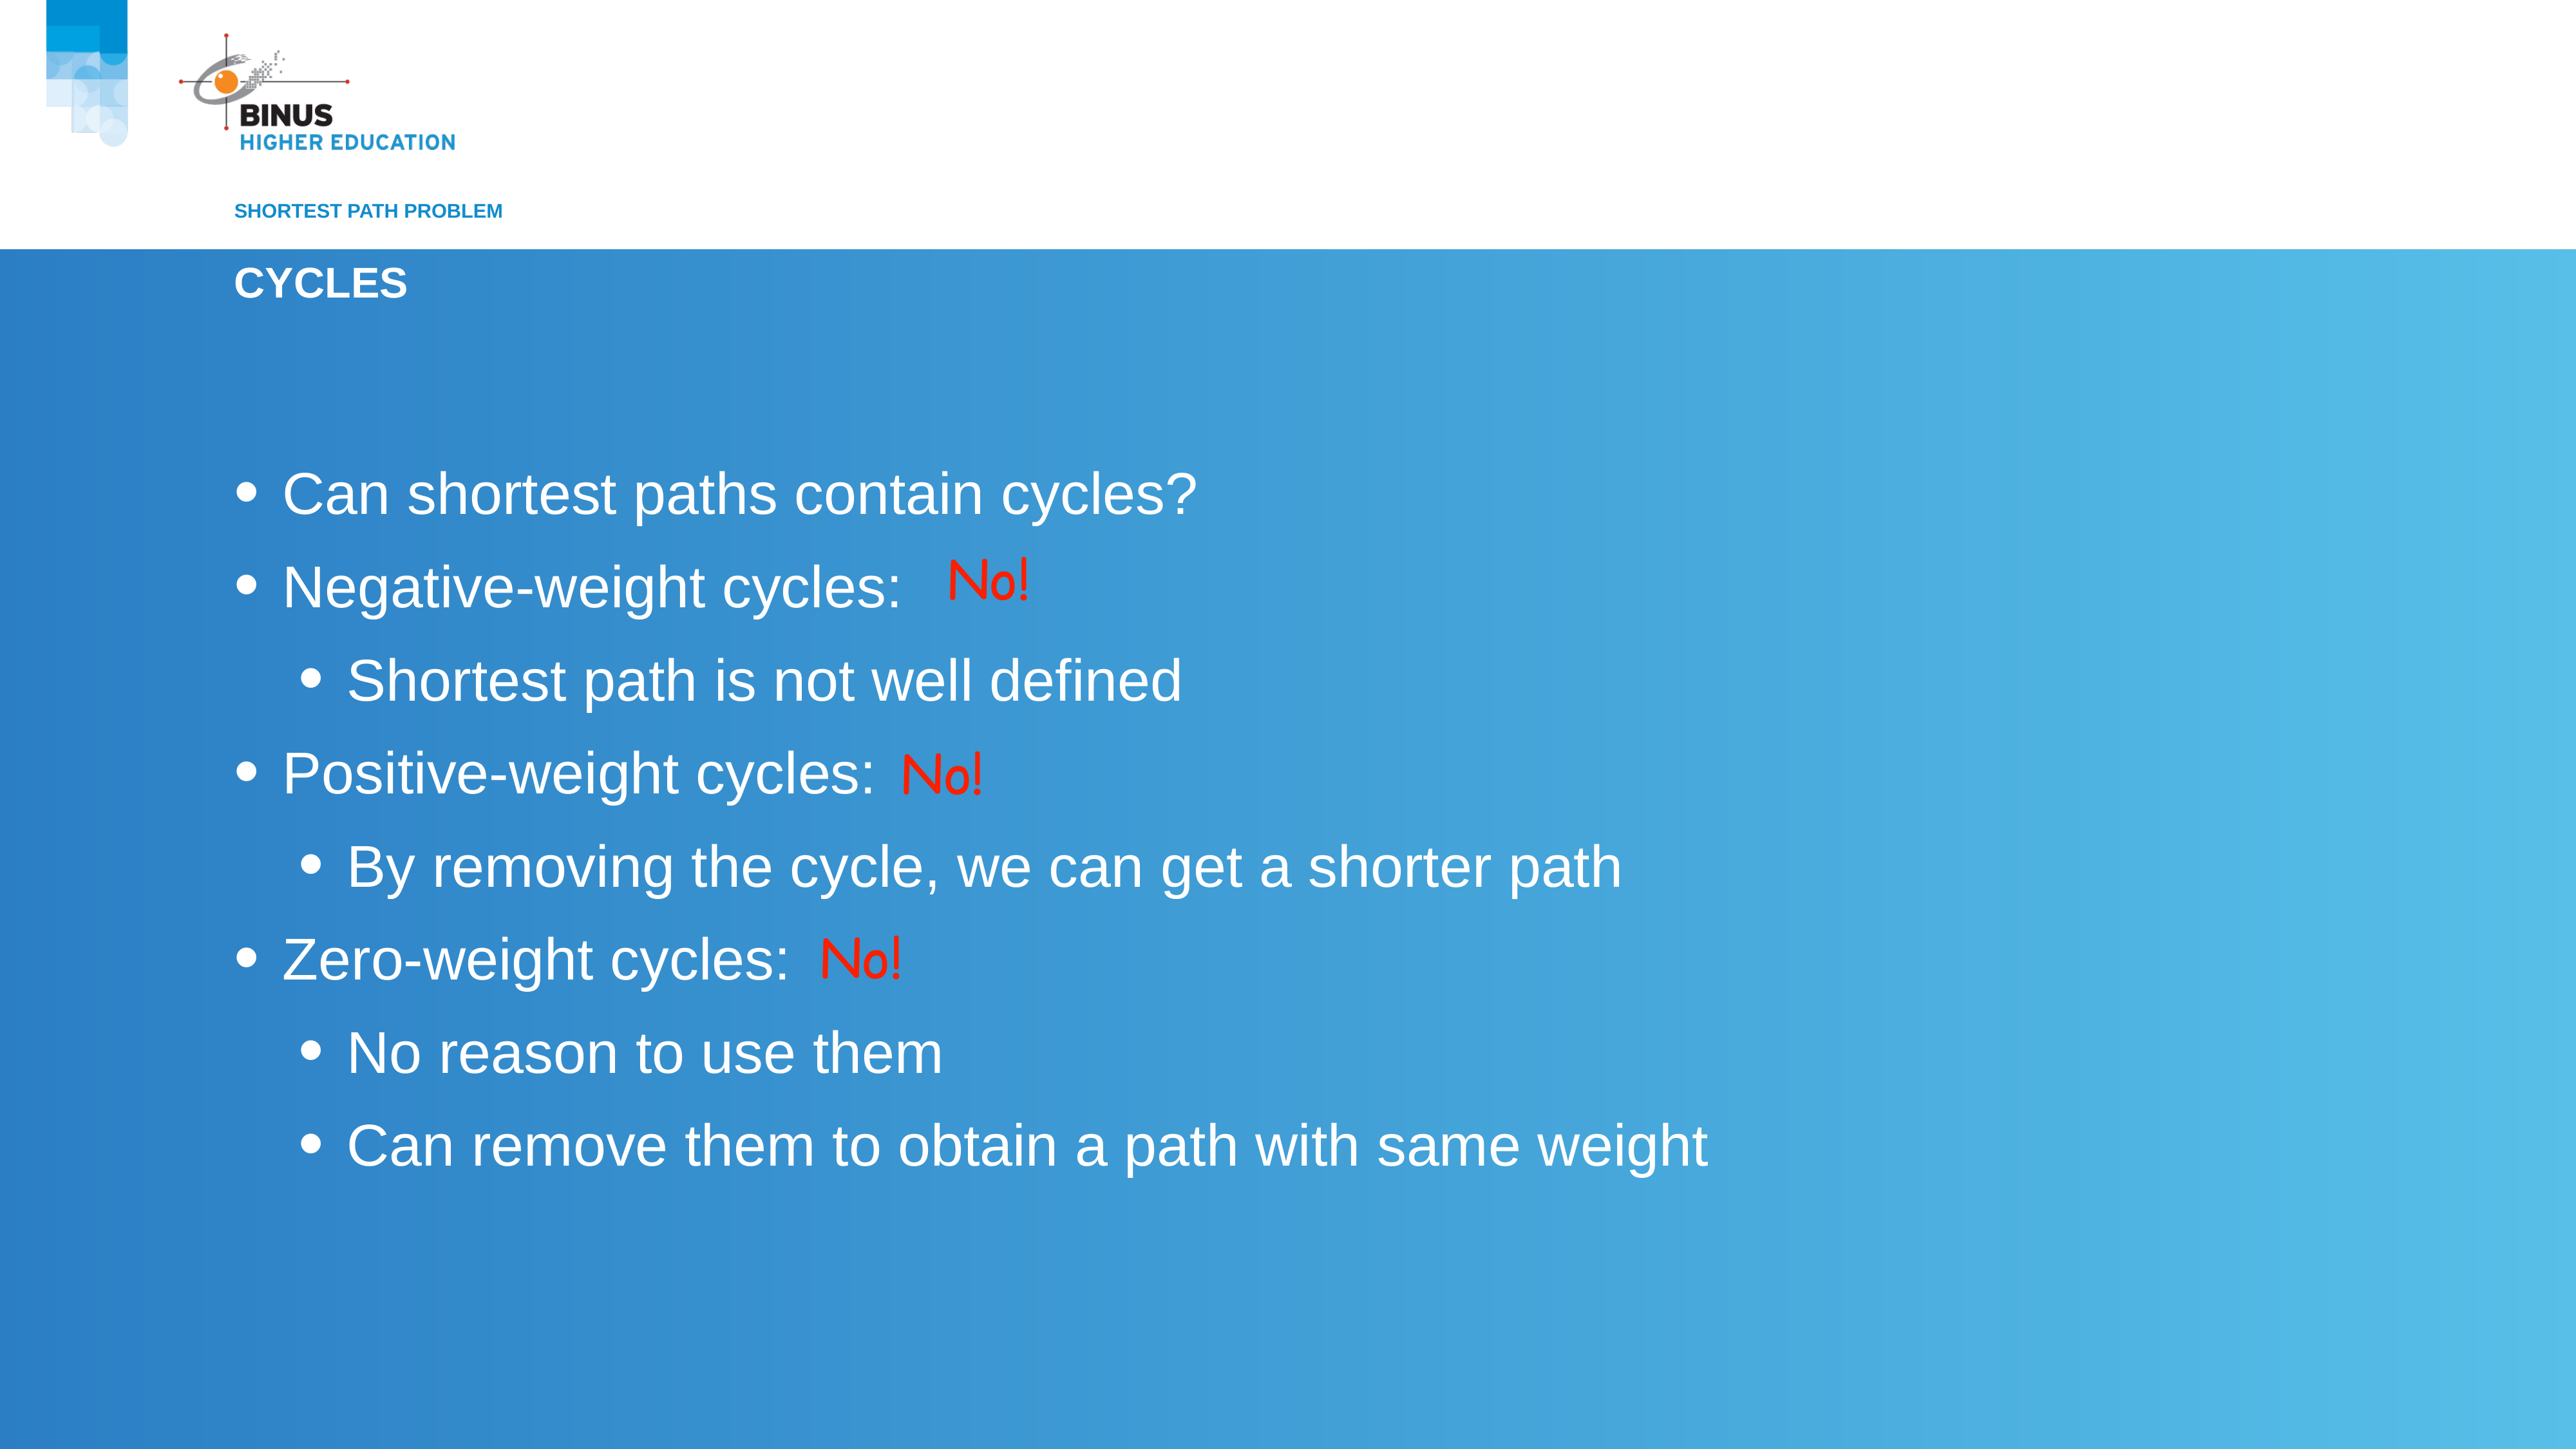

# Shortest path problem
Cycles
Can shortest paths contain cycles?
Negative-weight cycles:
Shortest path is not well defined
Positive-weight cycles:
By removing the cycle, we can get a shorter path
Zero-weight cycles:
No reason to use them
Can remove them to obtain a path with same weight

No!
No!
No!